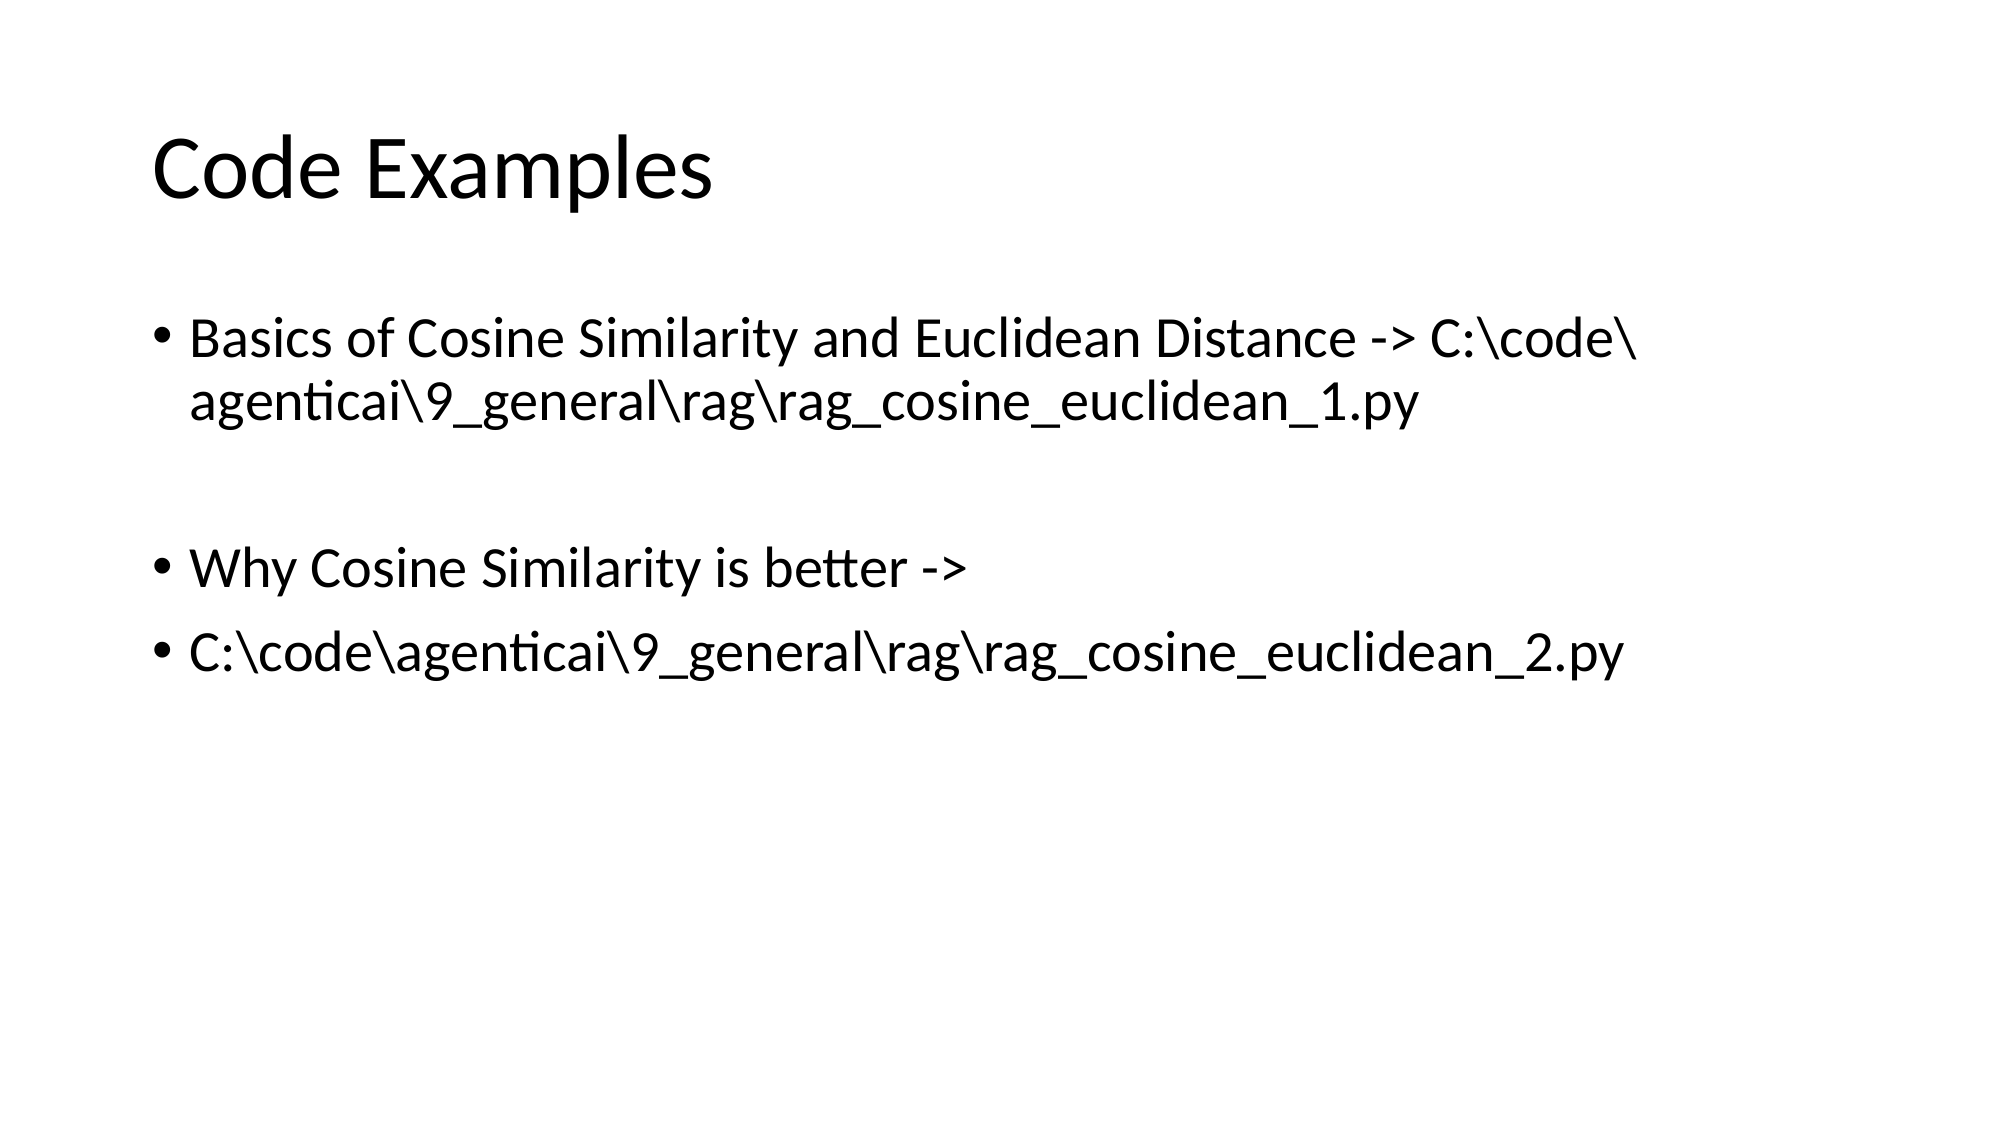

# Code Examples
Basics of Cosine Similarity and Euclidean Distance -> C:\code\agenticai\9_general\rag\rag_cosine_euclidean_1.py

Why Cosine Similarity is better ->
C:\code\agenticai\9_general\rag\rag_cosine_euclidean_2.py